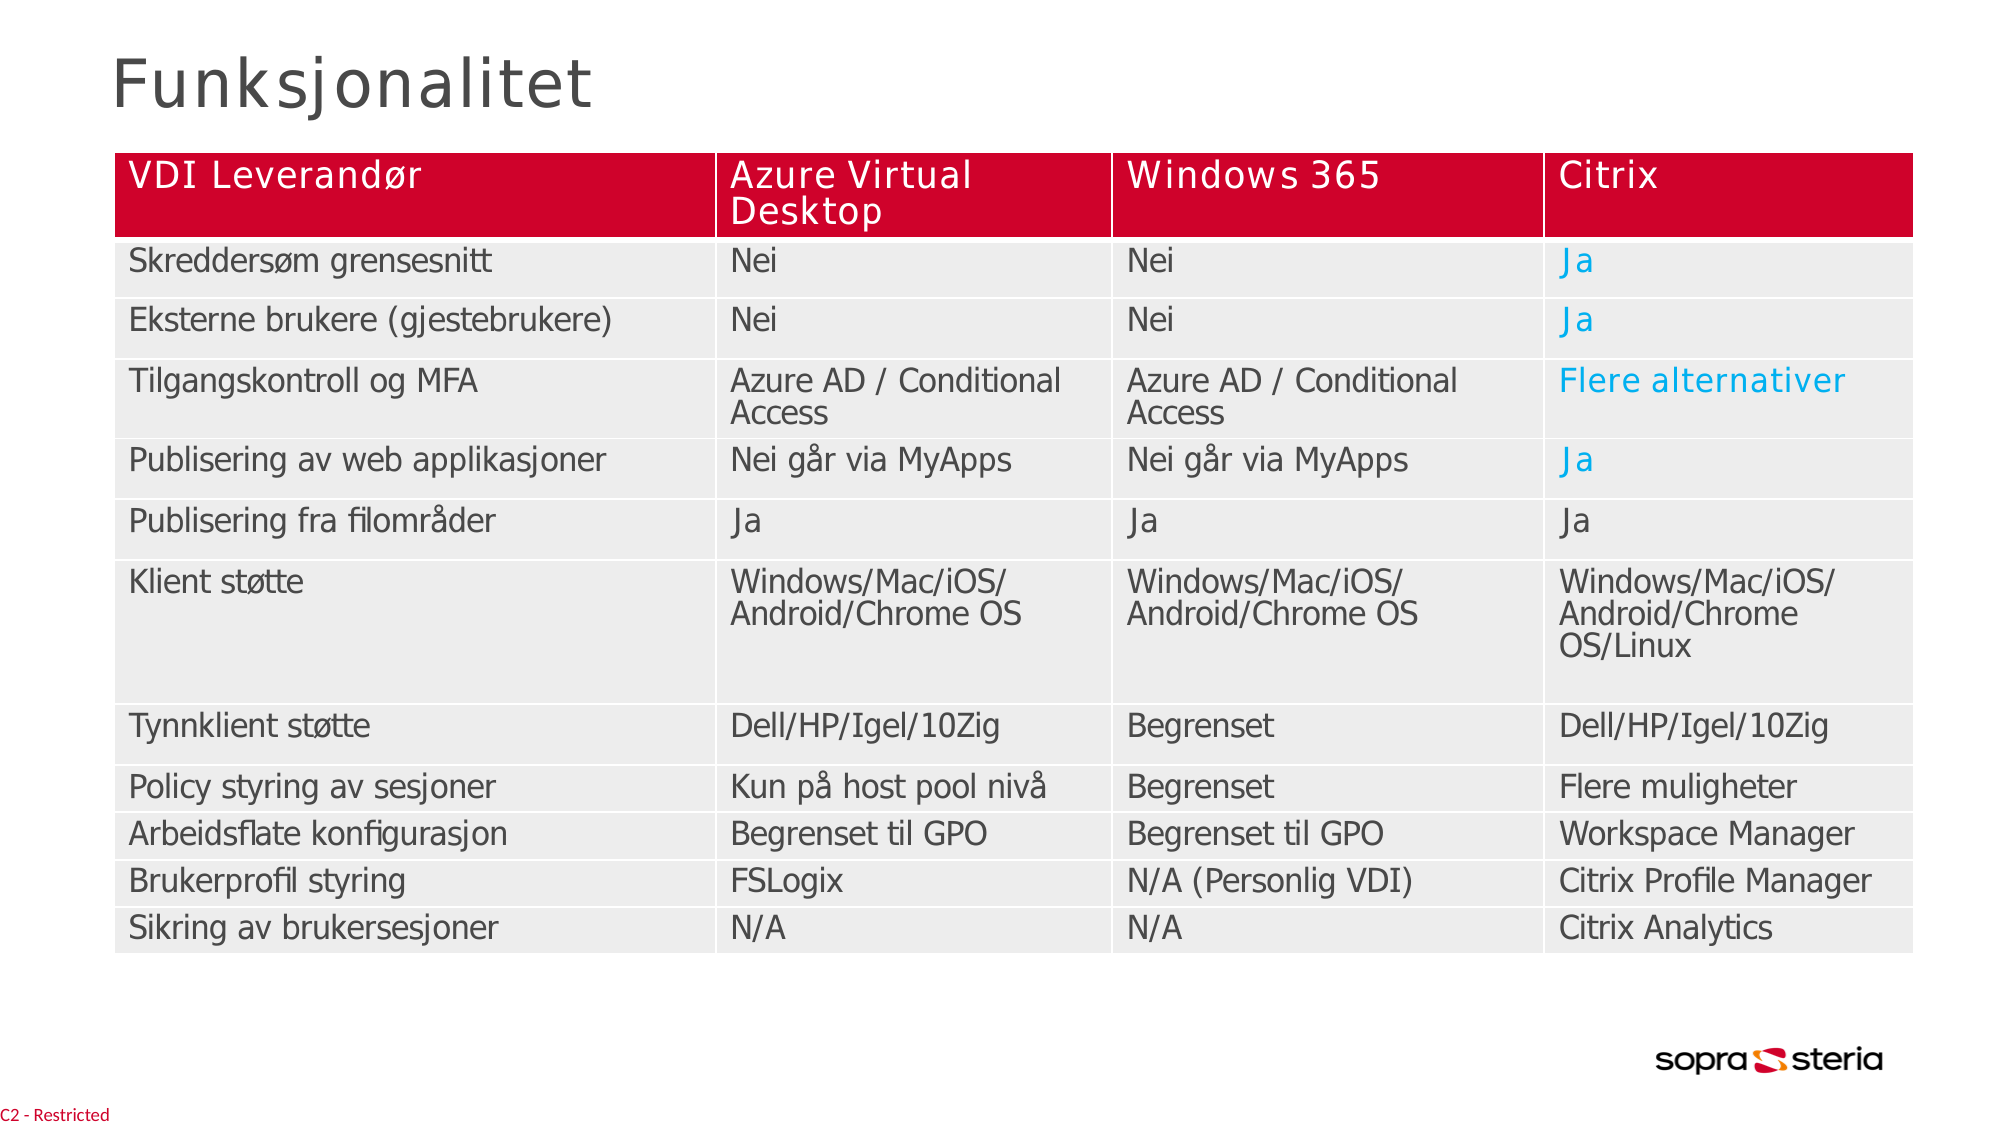

# Funksjonalitet
| VDI Leverandør | Azure Virtual Desktop | Windows 365 | Citrix |
| --- | --- | --- | --- |
| Skreddersøm grensesnitt | Nei | Nei | Ja |
| Eksterne brukere (gjestebrukere) | Nei | Nei | Ja |
| Tilgangskontroll og MFA | Azure AD / Conditional Access | Azure AD / Conditional Access | Flere alternativer |
| Publisering av web applikasjoner | Nei går via MyApps | Nei går via MyApps | Ja |
| Publisering fra filområder | Ja | Ja | Ja |
| Klient støtte | Windows/Mac/iOS/Android/Chrome OS | Windows/Mac/iOS/Android/Chrome OS | Windows/Mac/iOS/Android/Chrome OS/Linux |
| Tynnklient støtte | Dell/HP/Igel/10Zig | Begrenset | Dell/HP/Igel/10Zig |
| Policy styring av sesjoner | Kun på host pool nivå | Begrenset | Flere muligheter |
| Arbeidsflate konfigurasjon | Begrenset til GPO | Begrenset til GPO | Workspace Manager |
| Brukerprofil styring | FSLogix | N/A (Personlig VDI) | Citrix Profile Manager |
| Sikring av brukersesjoner | N/A | N/A | Citrix Analytics |